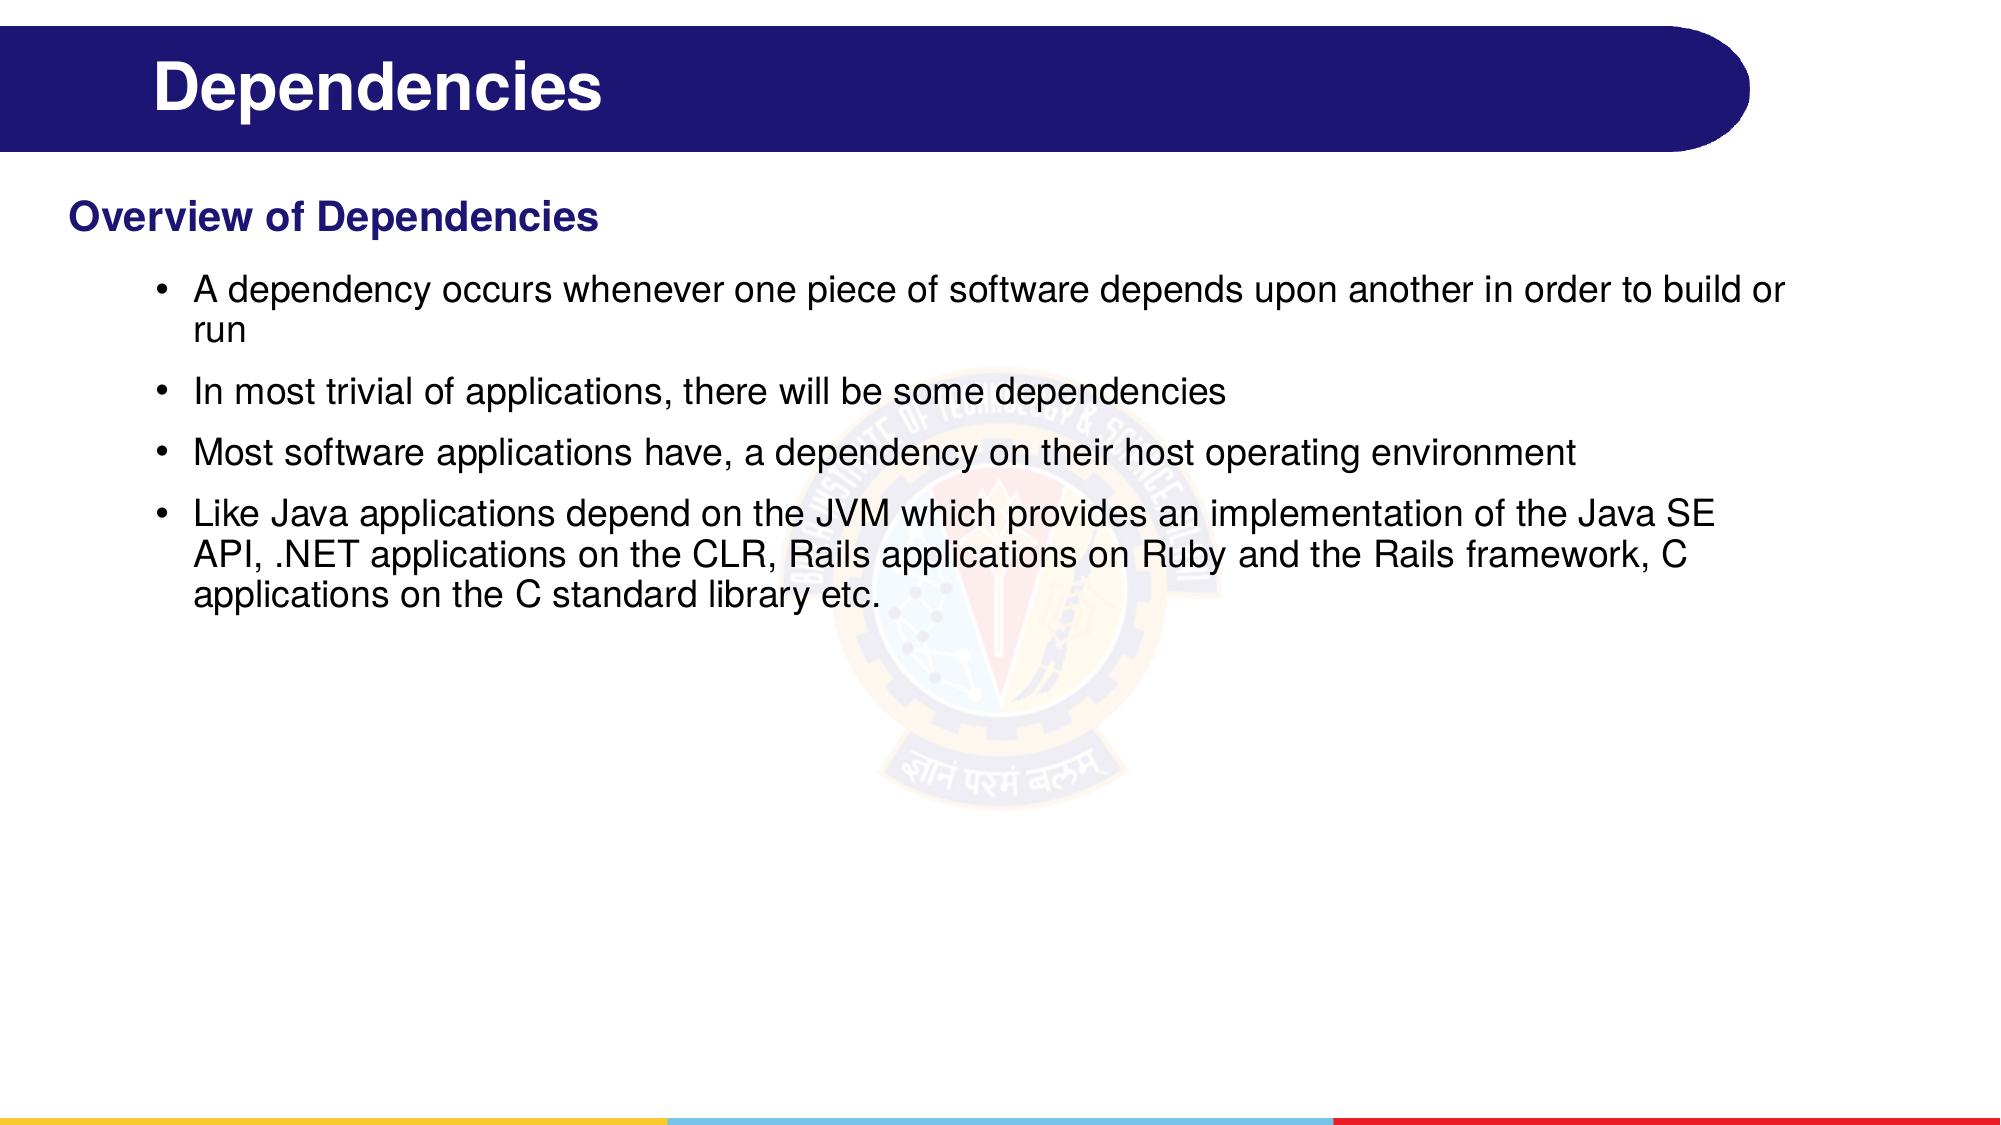

# Dependencies
Overview of Dependencies
A dependency occurs whenever one piece of software depends upon another in order to build or run
In most trivial of applications, there will be some dependencies
Most software applications have, a dependency on their host operating environment
Like Java applications depend on the JVM which provides an implementation of the Java SE API, .NET applications on the CLR, Rails applications on Ruby and the Rails framework, C applications on the C standard library etc.